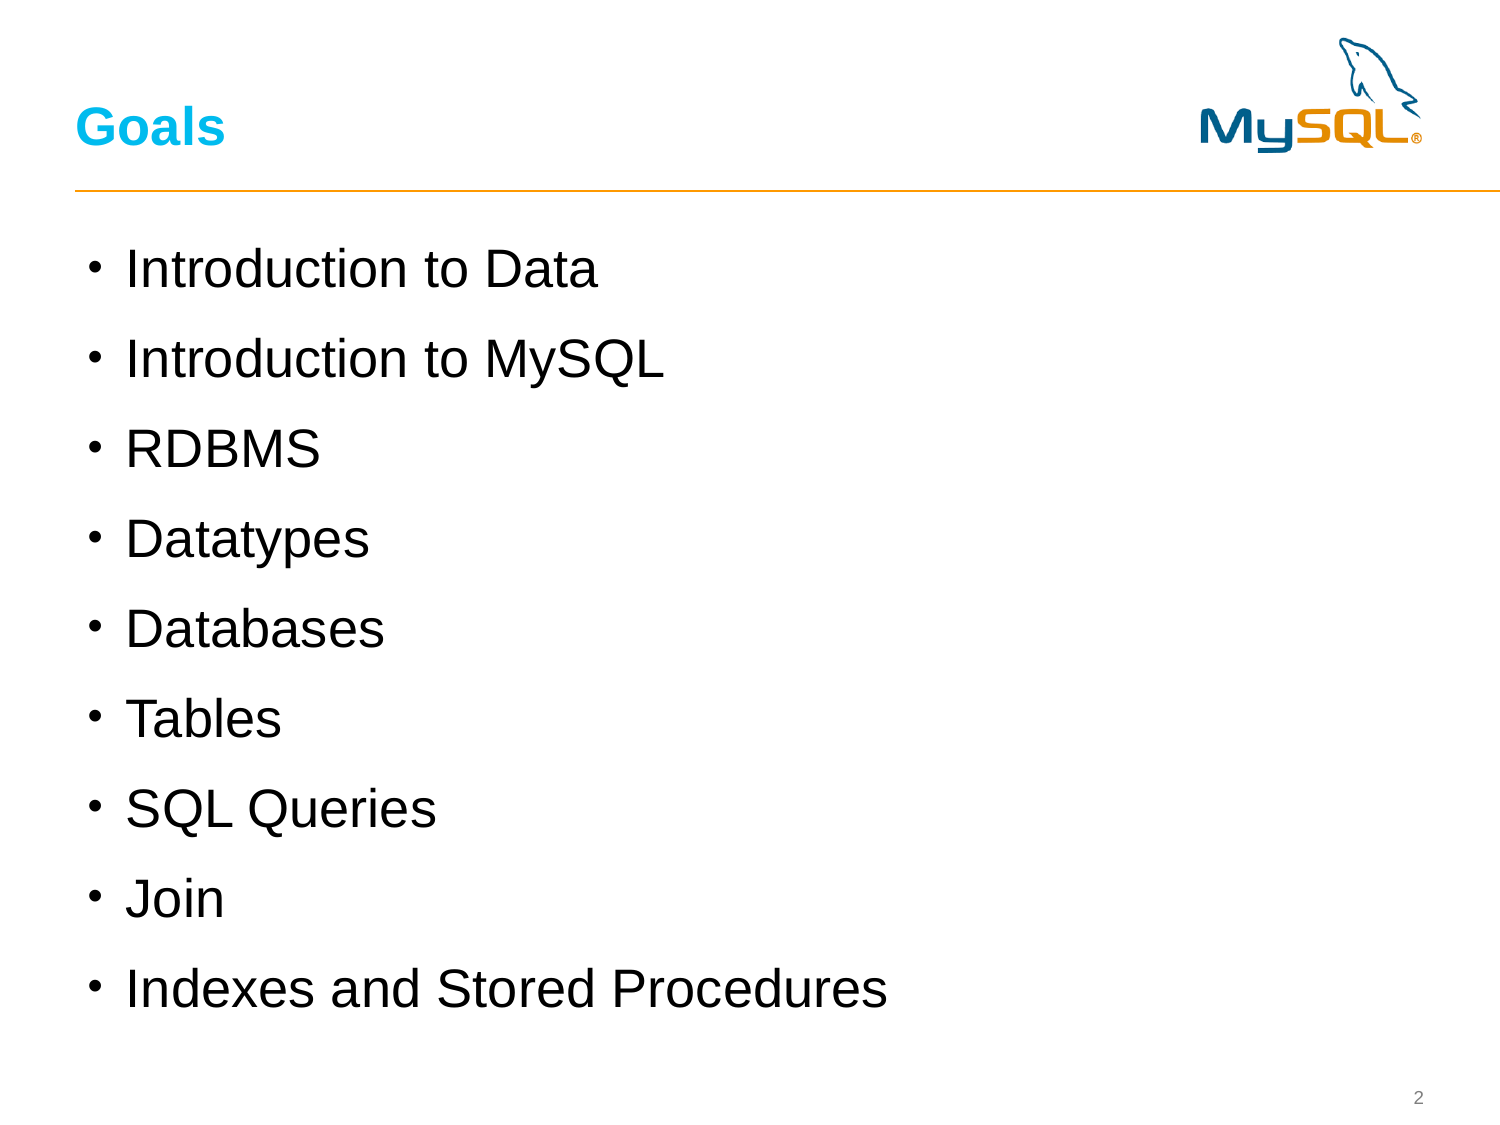

# Goals
Introduction to Data
Introduction to MySQL
RDBMS
Datatypes
Databases
Tables
SQL Queries
Join
Indexes and Stored Procedures